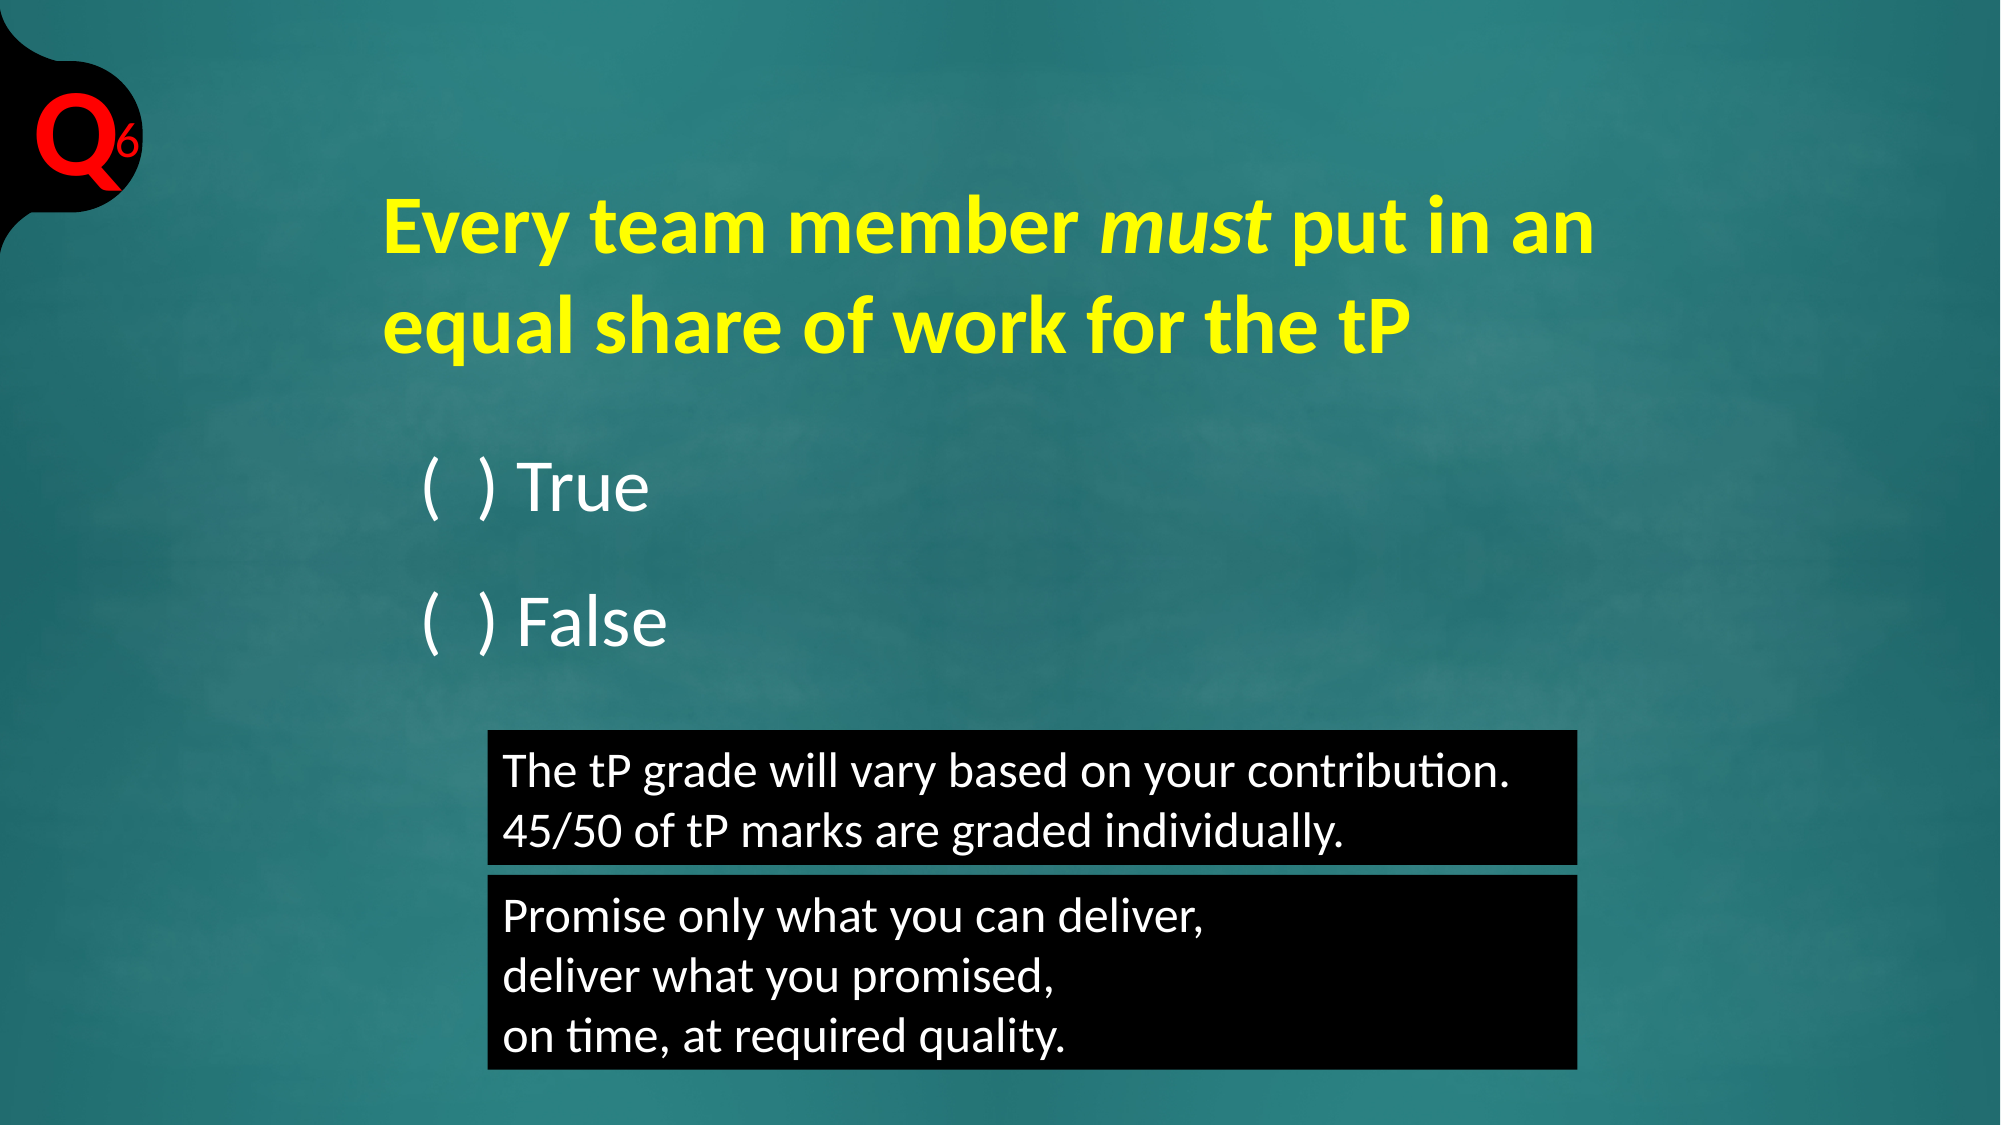

6
Every team member must put in an equal share of work for the tP
(  ) True
(  ) False
The tP grade will vary based on your contribution.
45/50 of tP marks are graded individually.
Promise only what you can deliver,
deliver what you promised,
on time, at required quality.